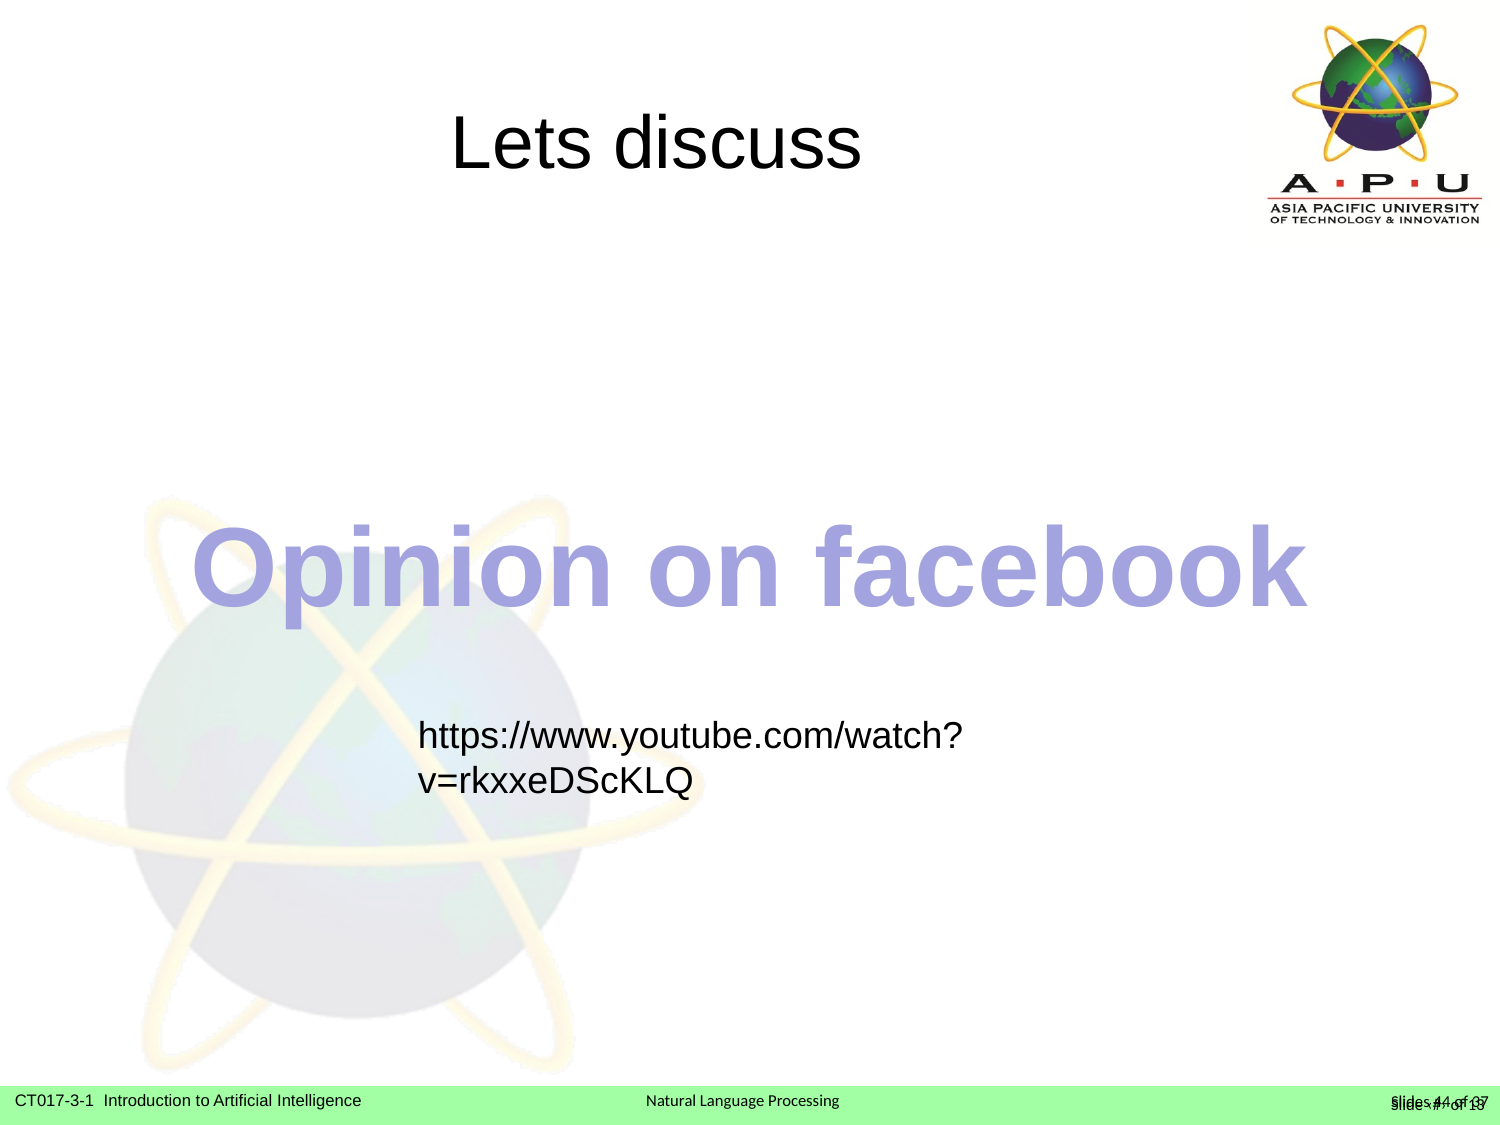

# Lets discuss
Opinion on facebook
https://www.youtube.com/watch?v=rkxxeDScKLQ
Slide ‹#› of 13